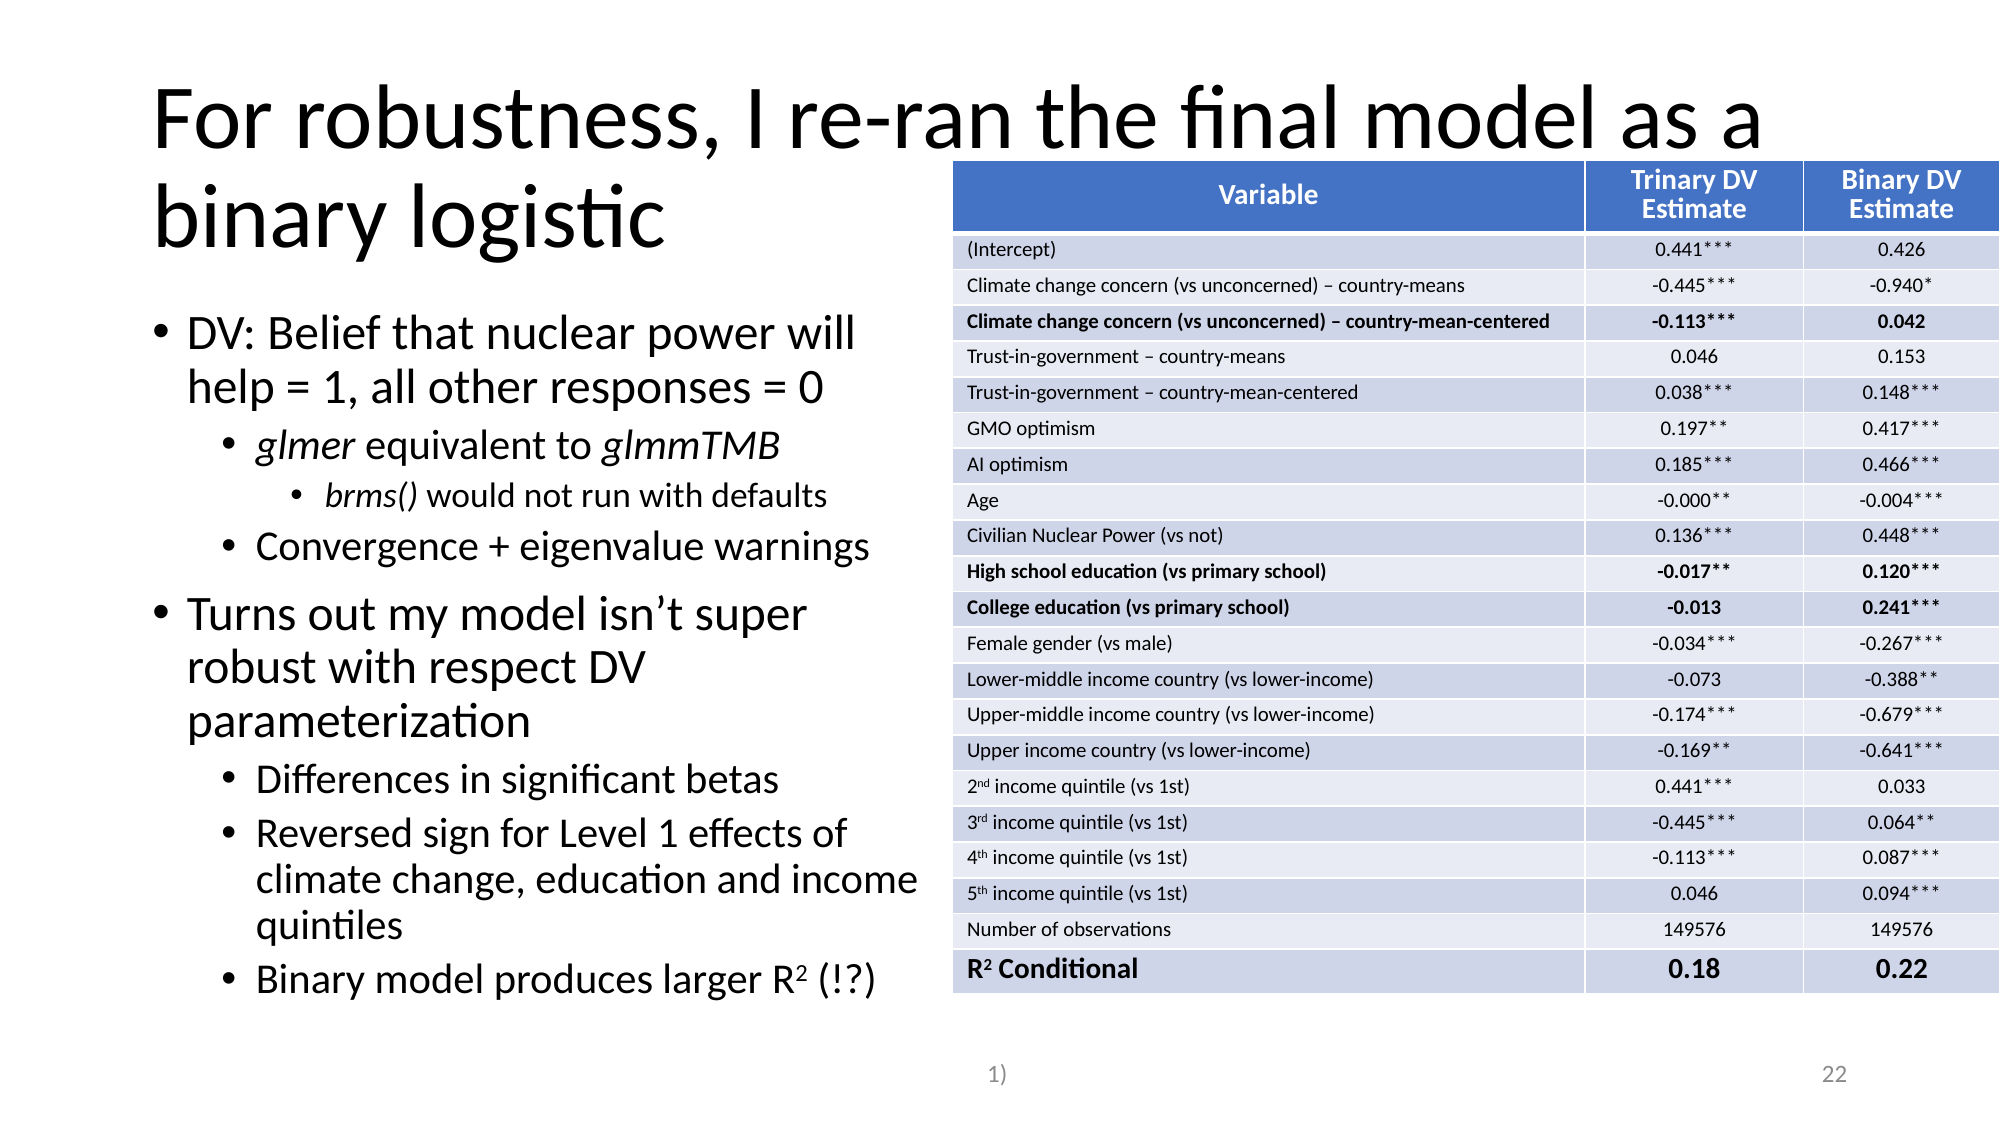

# For robustness, I re-ran the final model as a binary logistic
| Variable | Trinary DV Estimate | Binary DV Estimate |
| --- | --- | --- |
| (Intercept) | 0.441\*\*\* | 0.426 |
| Climate change concern (vs unconcerned) – country-means | -0.445\*\*\* | -0.940\* |
| Climate change concern (vs unconcerned) – country-mean-centered | -0.113\*\*\* | 0.042 |
| Trust-in-government – country-means | 0.046 | 0.153 |
| Trust-in-government – country-mean-centered | 0.038\*\*\* | 0.148\*\*\* |
| GMO optimism | 0.197\*\* | 0.417\*\*\* |
| AI optimism | 0.185\*\*\* | 0.466\*\*\* |
| Age | -0.000\*\* | -0.004\*\*\* |
| Civilian Nuclear Power (vs not) | 0.136\*\*\* | 0.448\*\*\* |
| High school education (vs primary school) | -0.017\*\* | 0.120\*\*\* |
| College education (vs primary school) | -0.013 | 0.241\*\*\* |
| Female gender (vs male) | -0.034\*\*\* | -0.267\*\*\* |
| Lower-middle income country (vs lower-income) | -0.073 | -0.388\*\* |
| Upper-middle income country (vs lower-income) | -0.174\*\*\* | -0.679\*\*\* |
| Upper income country (vs lower-income) | -0.169\*\* | -0.641\*\*\* |
| 2nd income quintile (vs 1st) | 0.441\*\*\* | 0.033 |
| 3rd income quintile (vs 1st) | -0.445\*\*\* | 0.064\*\* |
| 4th income quintile (vs 1st) | -0.113\*\*\* | 0.087\*\*\* |
| 5th income quintile (vs 1st) | 0.046 | 0.094\*\*\* |
| Number of observations | 149576 | 149576 |
| R2 Conditional | 0.18 | 0.22 |
DV: Belief that nuclear power will help = 1, all other responses = 0
glmer equivalent to glmmTMB
brms() would not run with defaults
Convergence + eigenvalue warnings
Turns out my model isn’t super robust with respect DV parameterization
Differences in significant betas
Reversed sign for Level 1 effects of climate change, education and income quintiles
Binary model produces larger R2 (!?)
1)
22